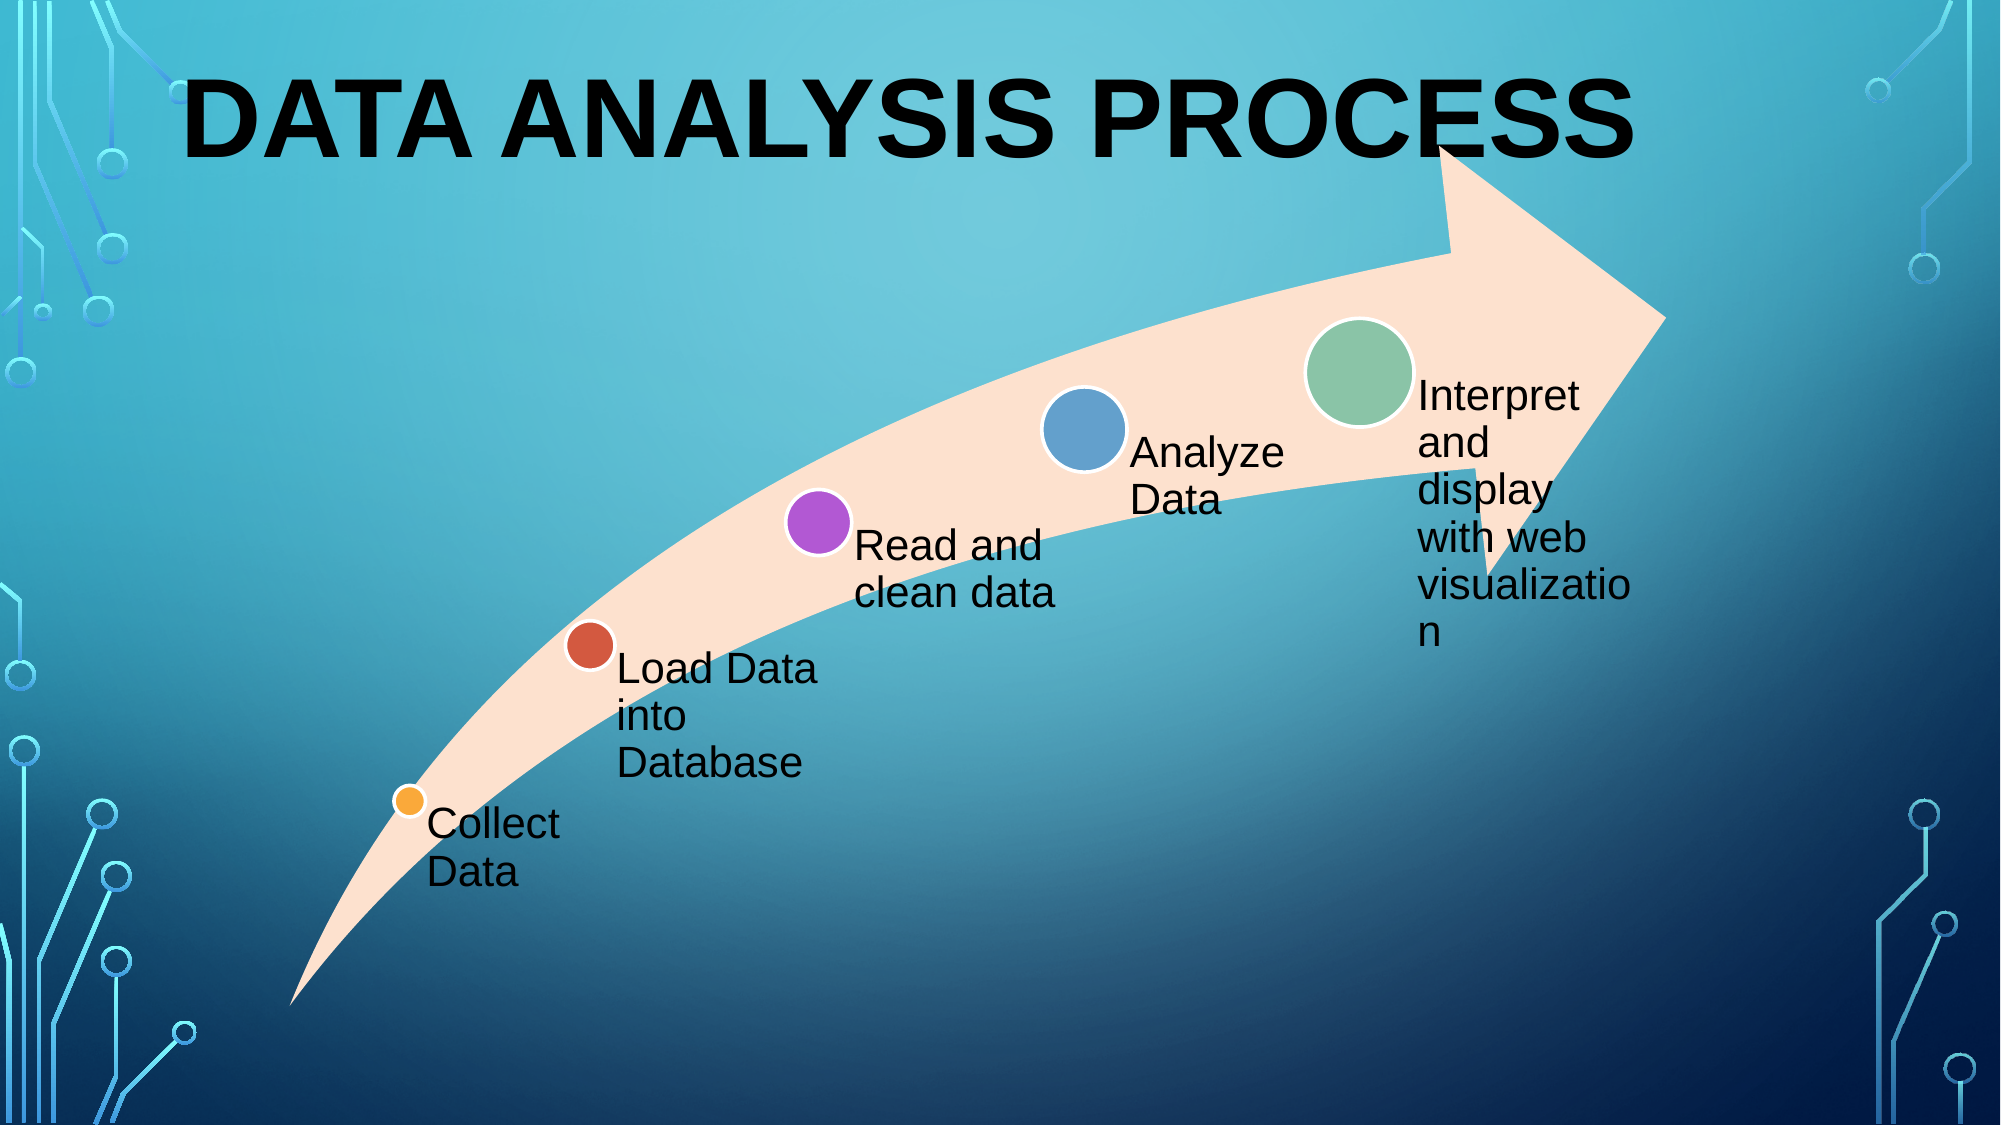

# Data Analysis process
Collect Data
Load Data into Database
Read and clean data
Analyze Data
Interpret and display with web visualization